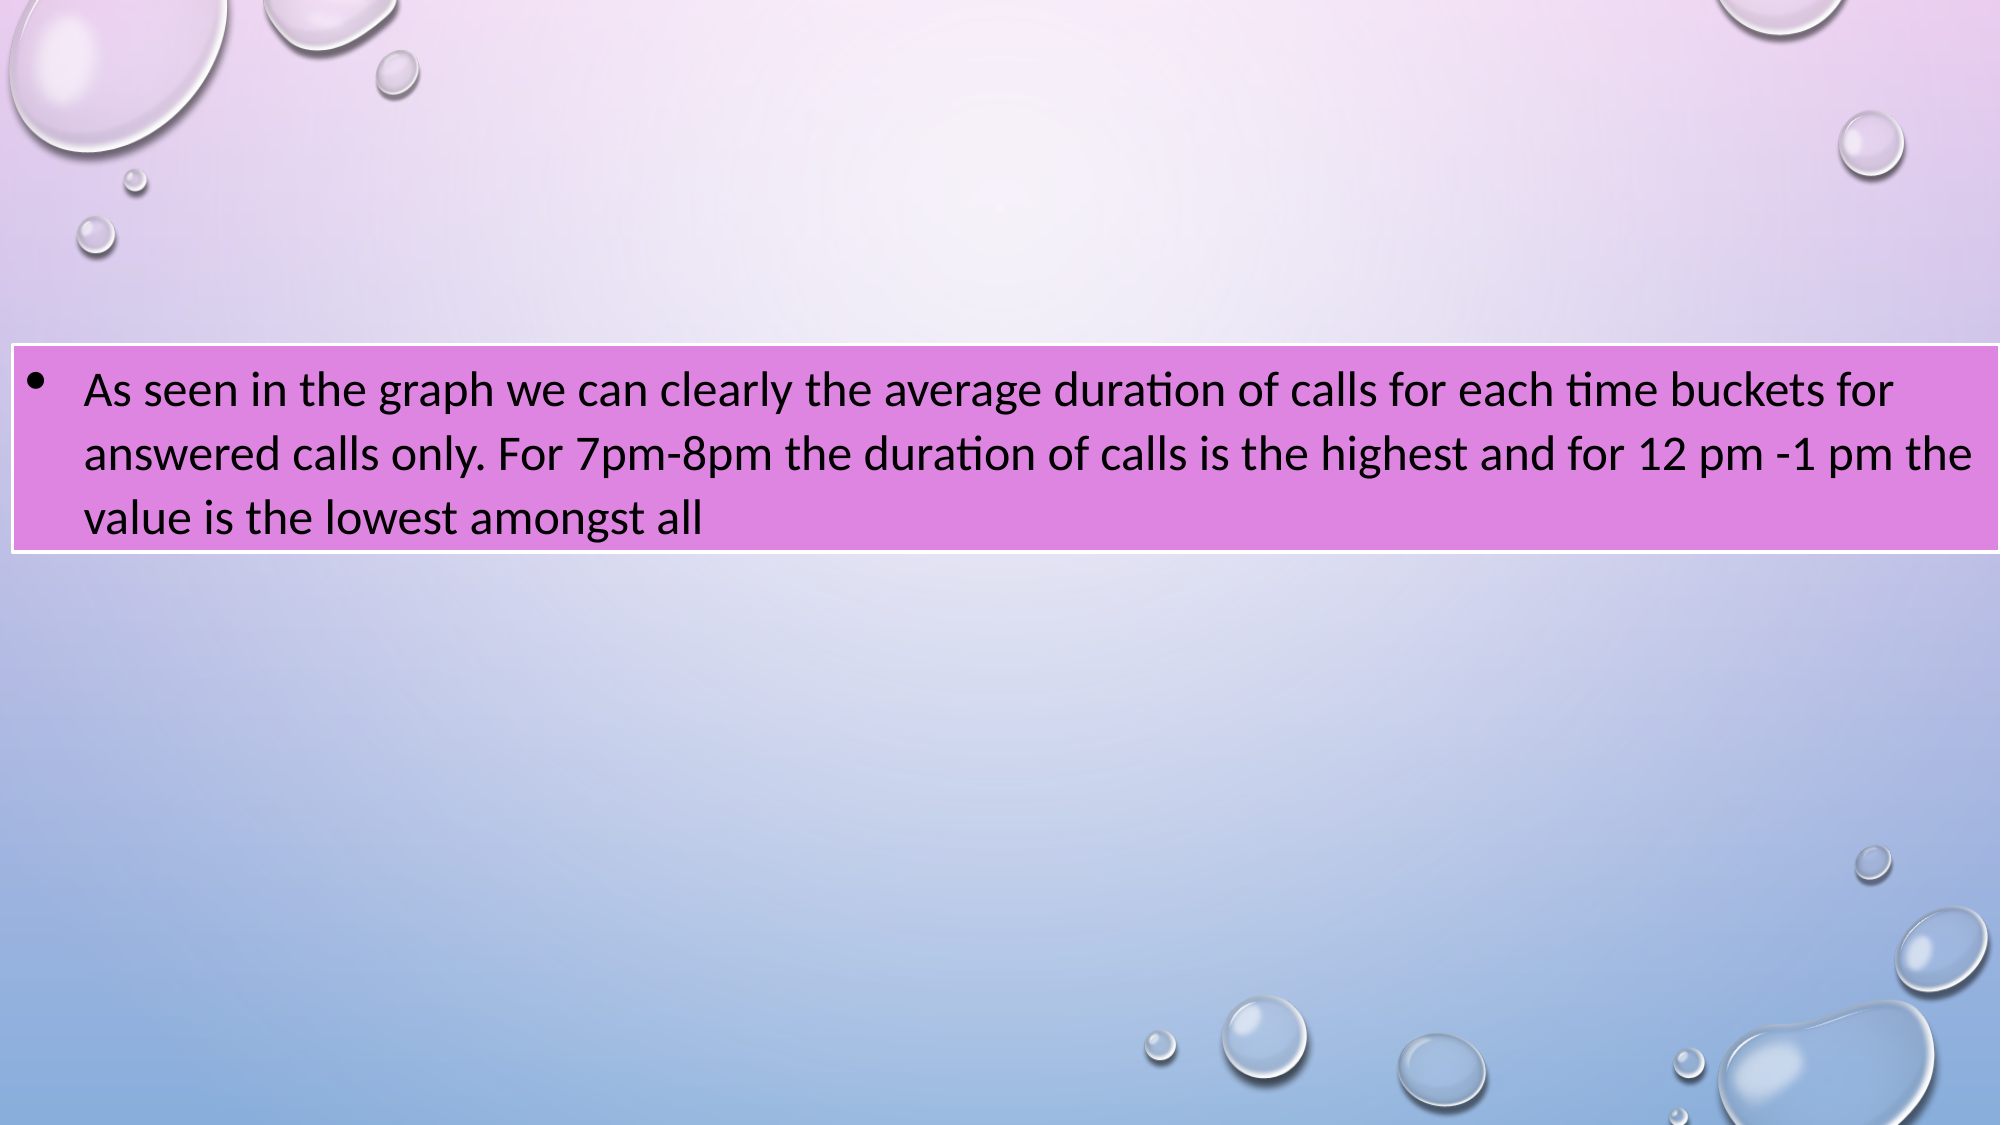

As seen in the graph we can clearly the average duration of calls for each time buckets for answered calls only. For 7pm-8pm the duration of calls is the highest and for 12 pm -1 pm the value is the lowest amongst all